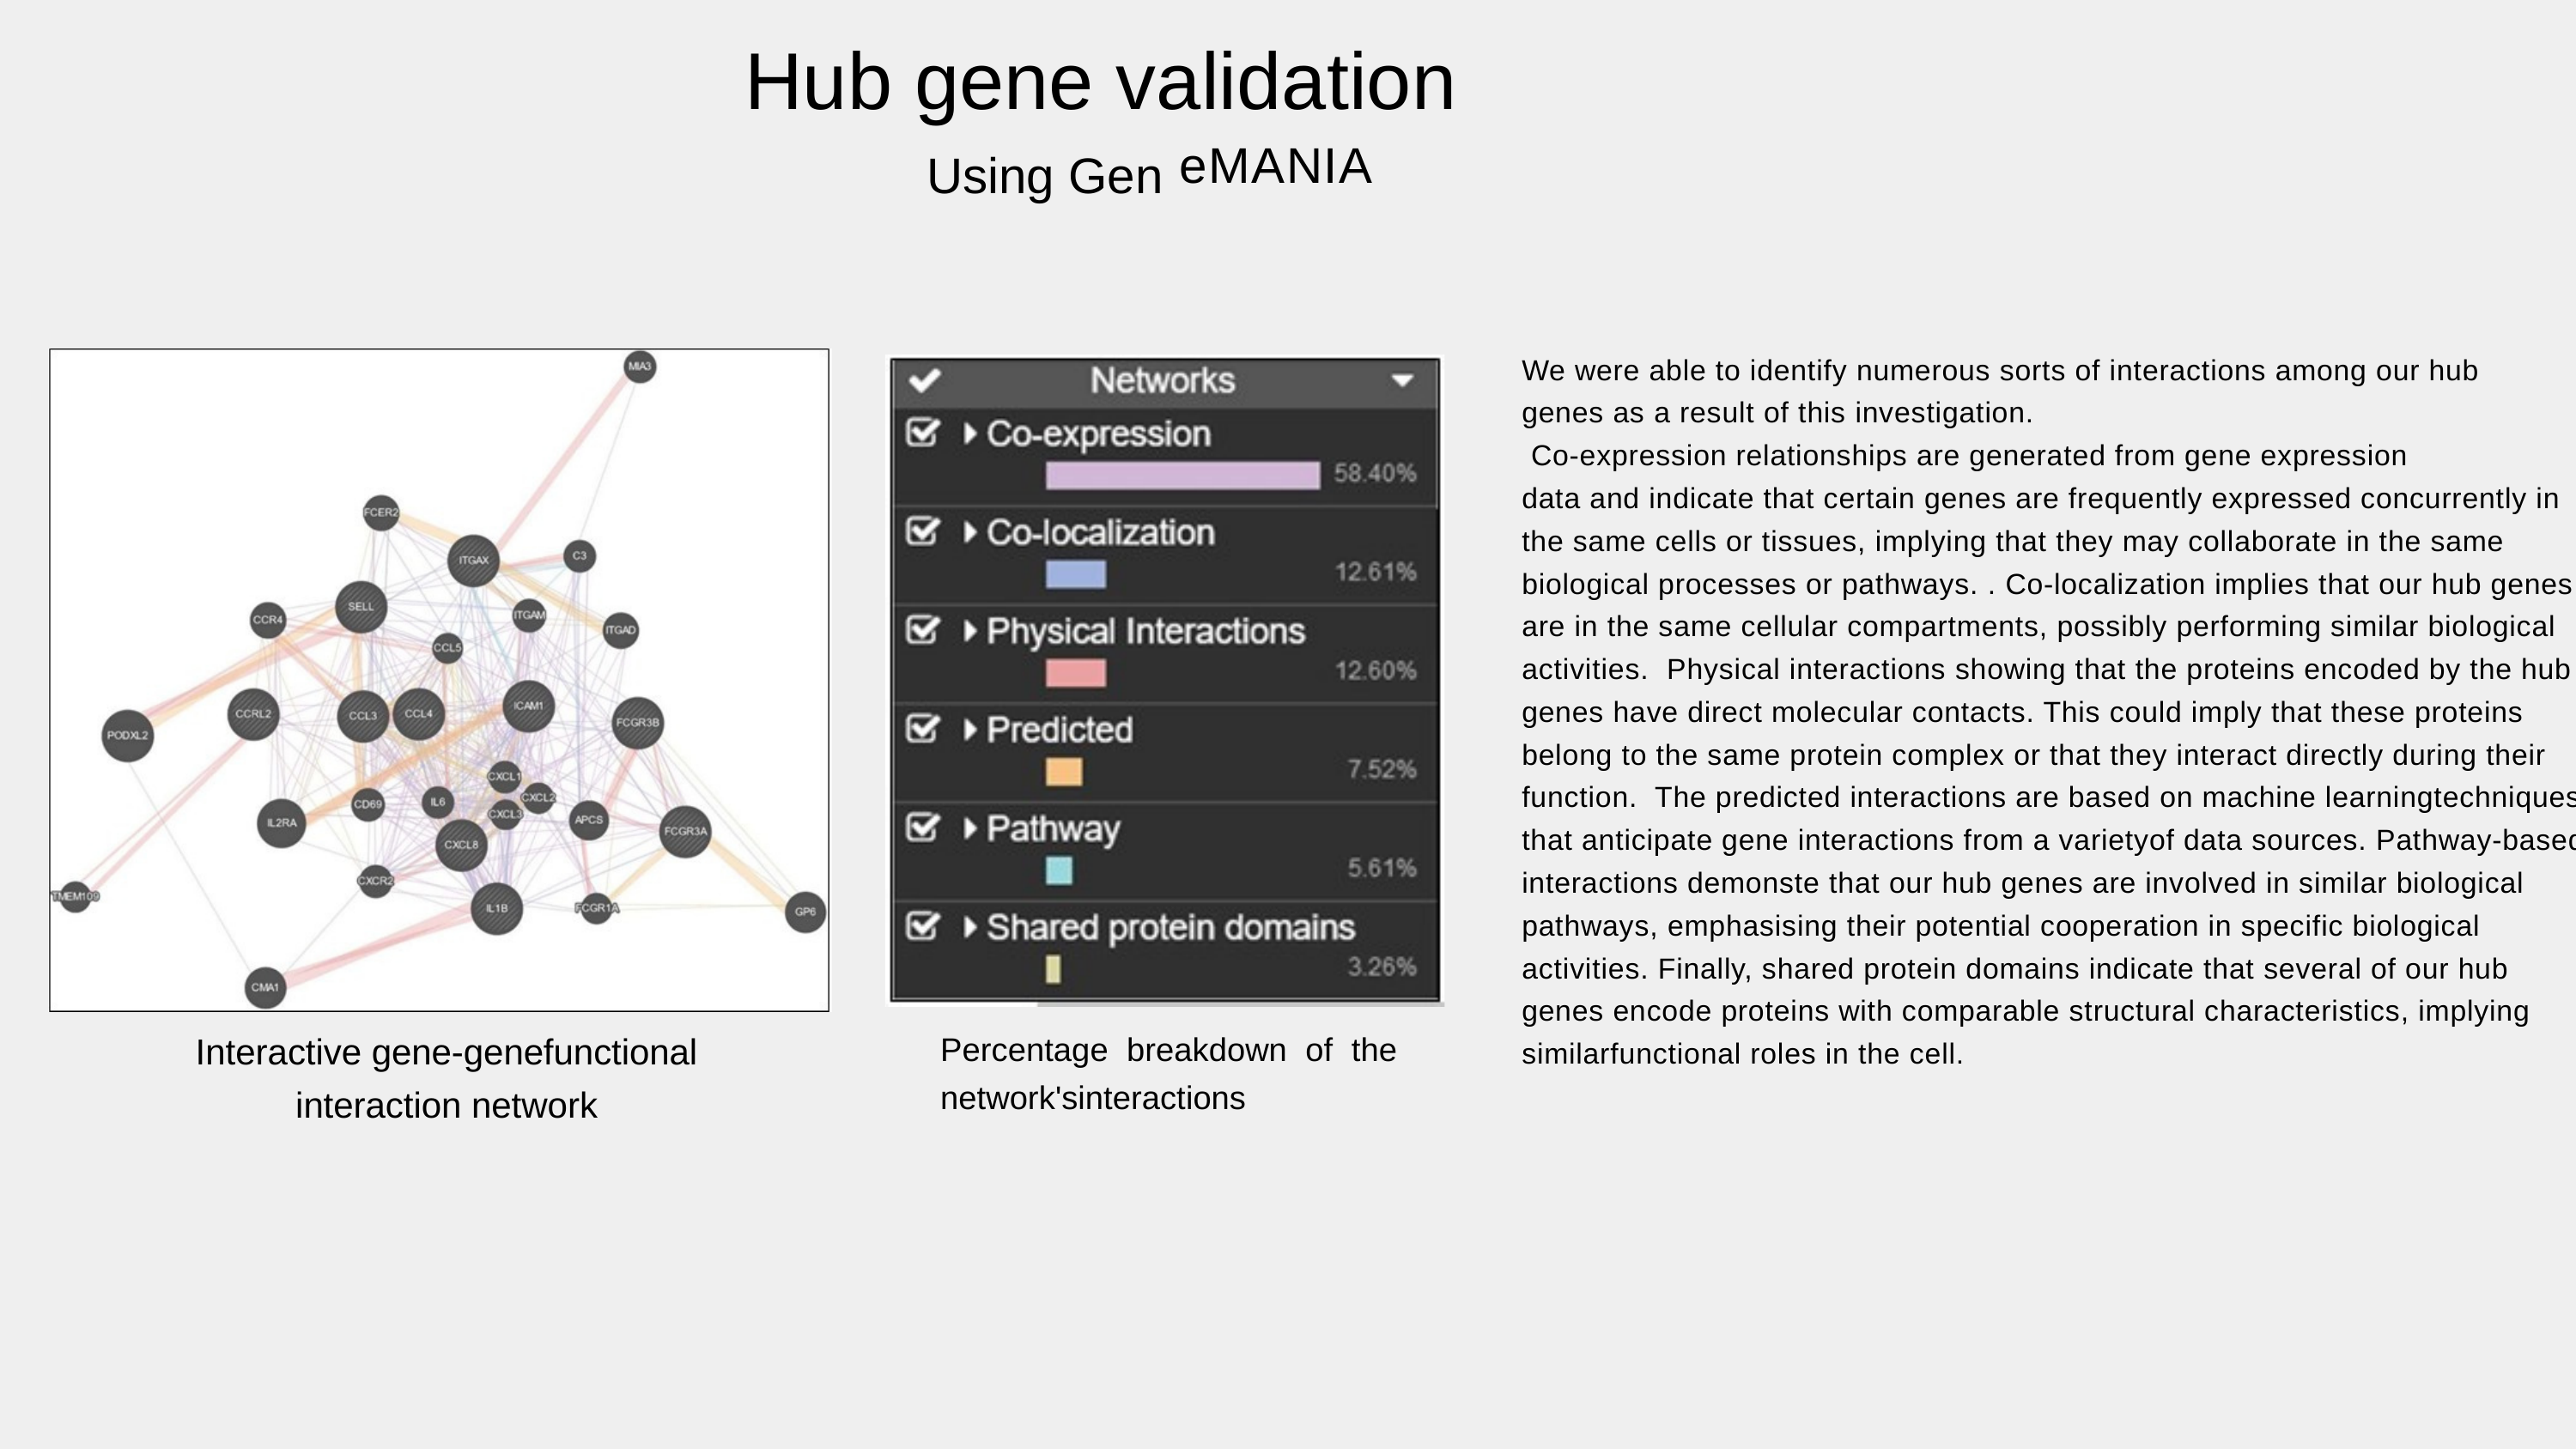

Hub gene validation
Using Gen
 eMANIA

We were able to identify numerous sorts of interactions among our hub genes as a result of this investigation.

Co-expression relationships are generated from gene expression
data and indicate that certain genes are frequently expressed concurrently in the same cells or tissues, implying that they may collaborate in the same biological processes or pathways. . Co-localization implies that our hub genes are in the same cellular compartments, possibly performing similar biological activities.  Physical interactions showing that the proteins encoded by the hub genes have direct molecular contacts. This could imply that these proteins belong to the same protein complex or that they interact directly during their function.  The predicted interactions are based on machine learningtechniques that anticipate gene interactions from a varietyof data sources. Pathway-based interactions demonste that our hub genes are involved in similar biological pathways, emphasising their potential cooperation in specific biological activities. Finally, shared protein domains indicate that several of our hub genes encode proteins with comparable structural characteristics, implying similarfunctional roles in the cell.
Interactive gene-genefunctional interaction network
Percentage breakdown of the network'sinteractions